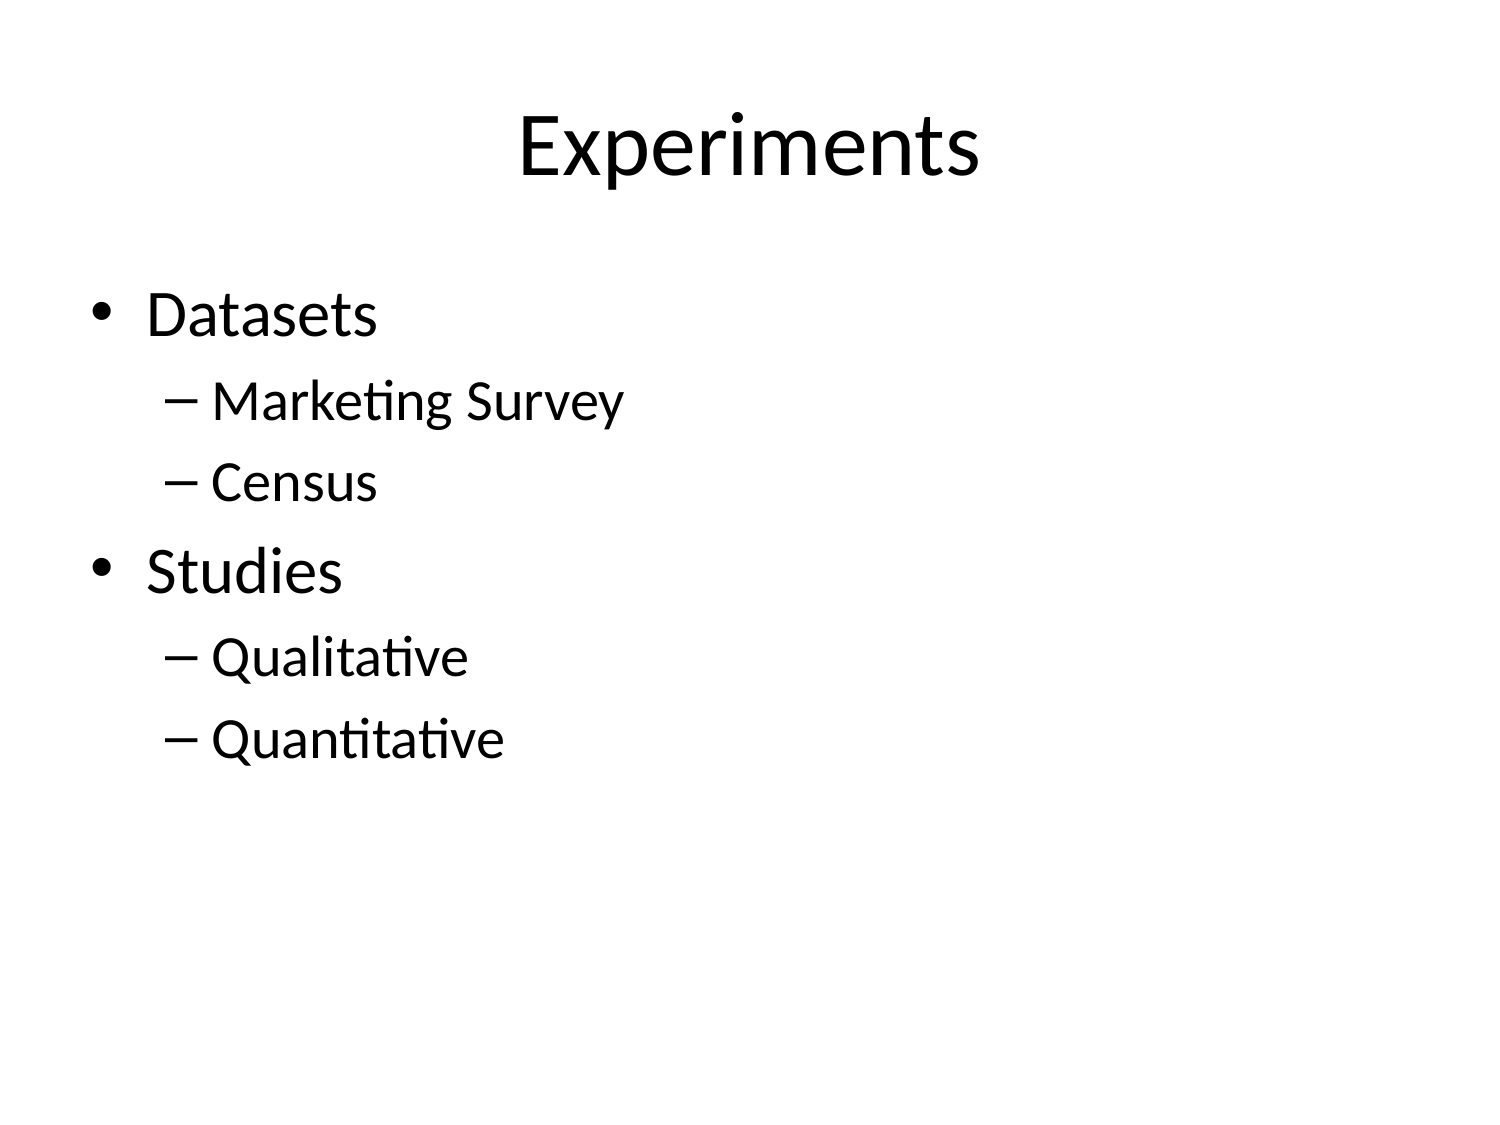

# Experiments
Datasets
Marketing Survey
Census
Studies
Qualitative
Quantitative